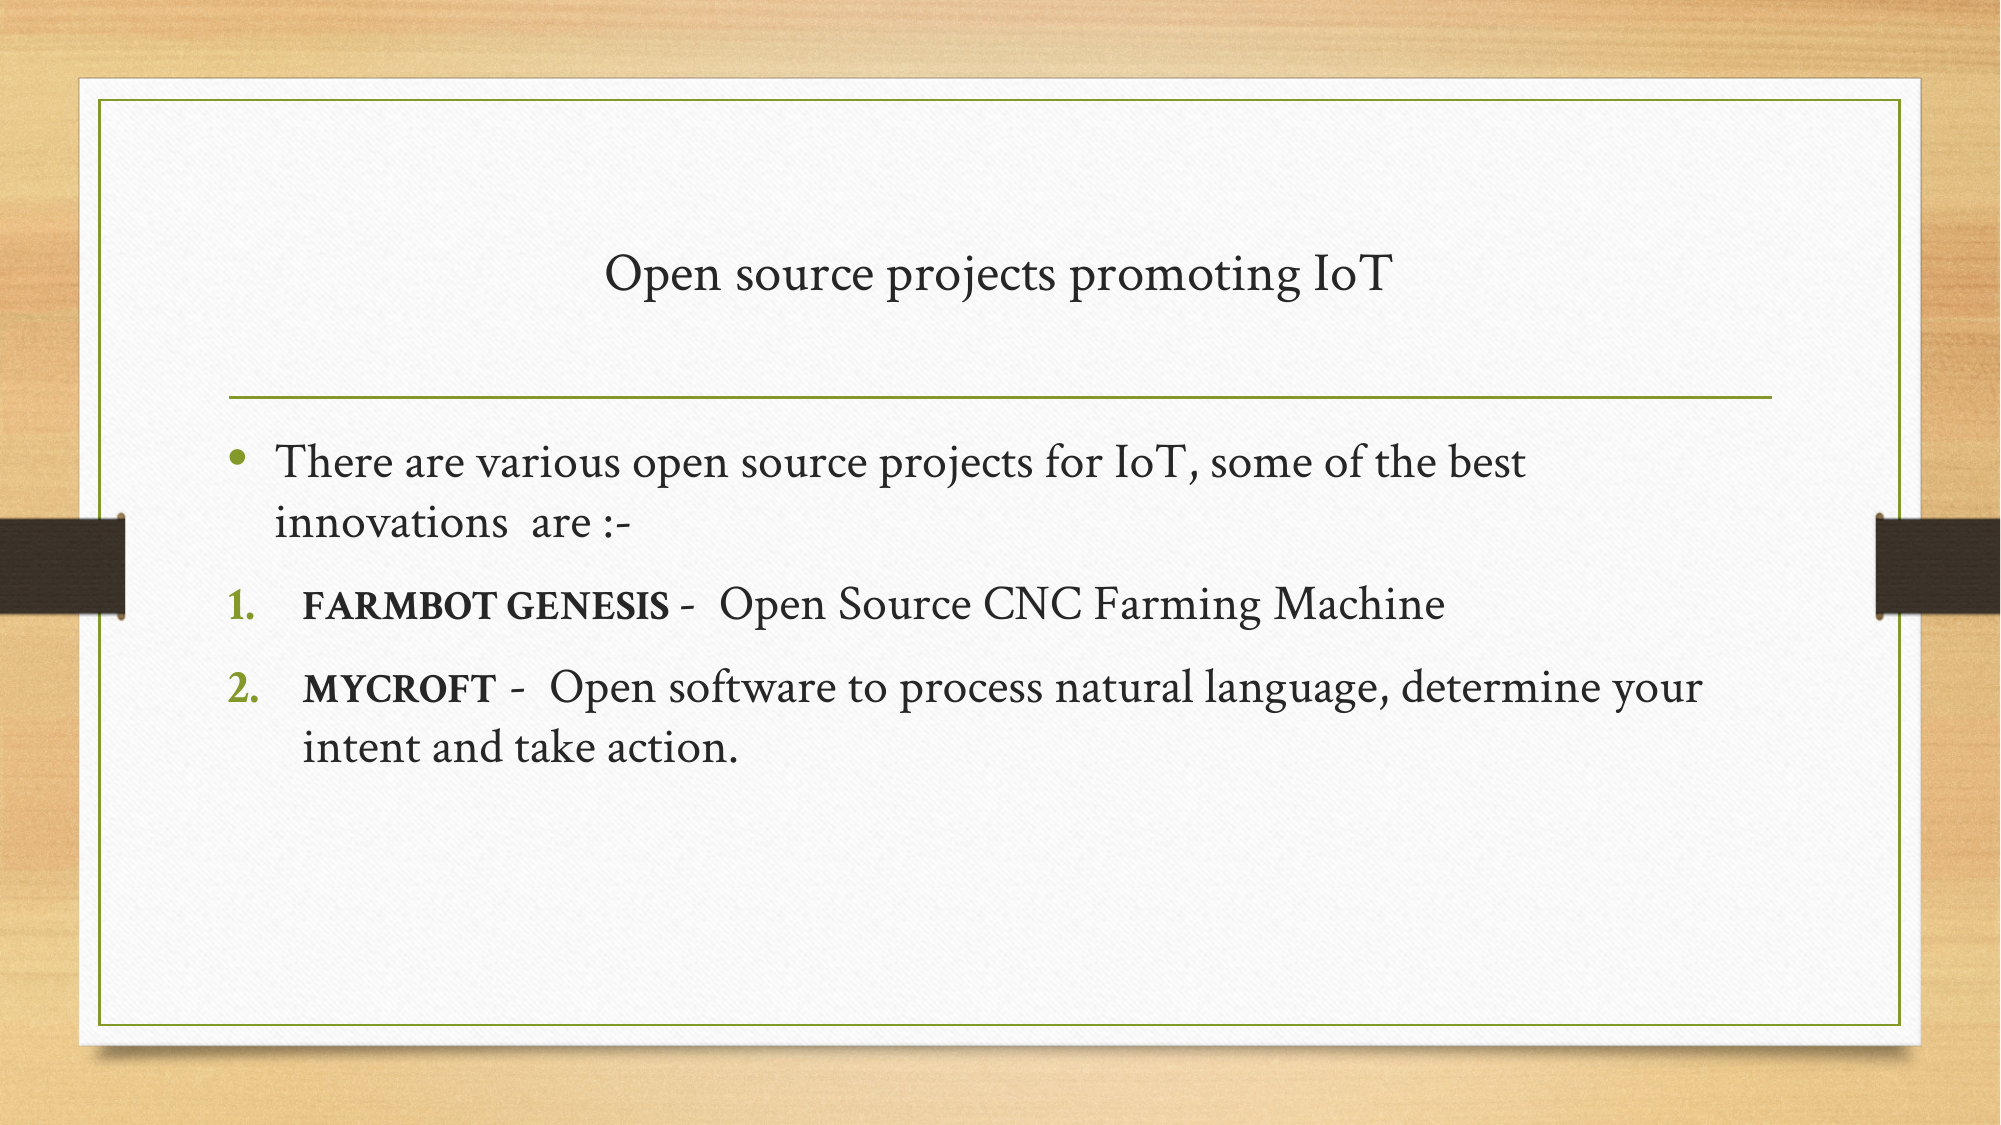

# Open source projects promoting IoT
There are various open source projects for IoT, some of the best innovations  are :-
FARMBOT GENESIS -  Open Source CNC Farming Machine
MYCROFT -  Open software to process natural language, determine your intent and take action.